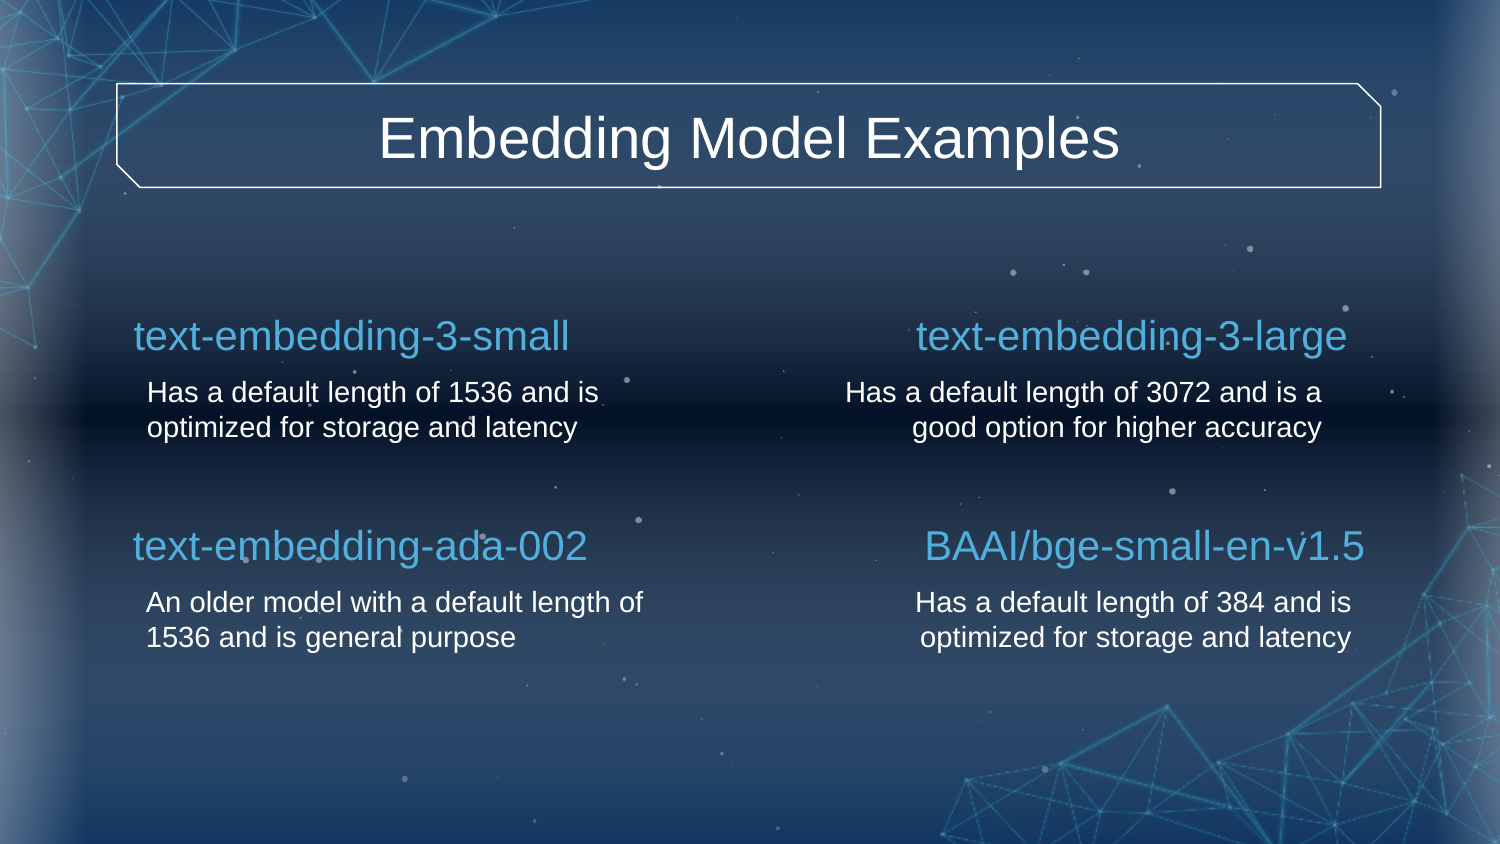

# Embedding Model Examples
text-embedding-3-small
text-embedding-3-large
Has a default length of 1536 and is optimized for storage and latency
Has a default length of 3072 and is a good option for higher accuracy
text-embedding-ada-002
BAAI/bge-small-en-v1.5
An older model with a default length of 1536 and is general purpose

Has a default length of 384 and is optimized for storage and latency